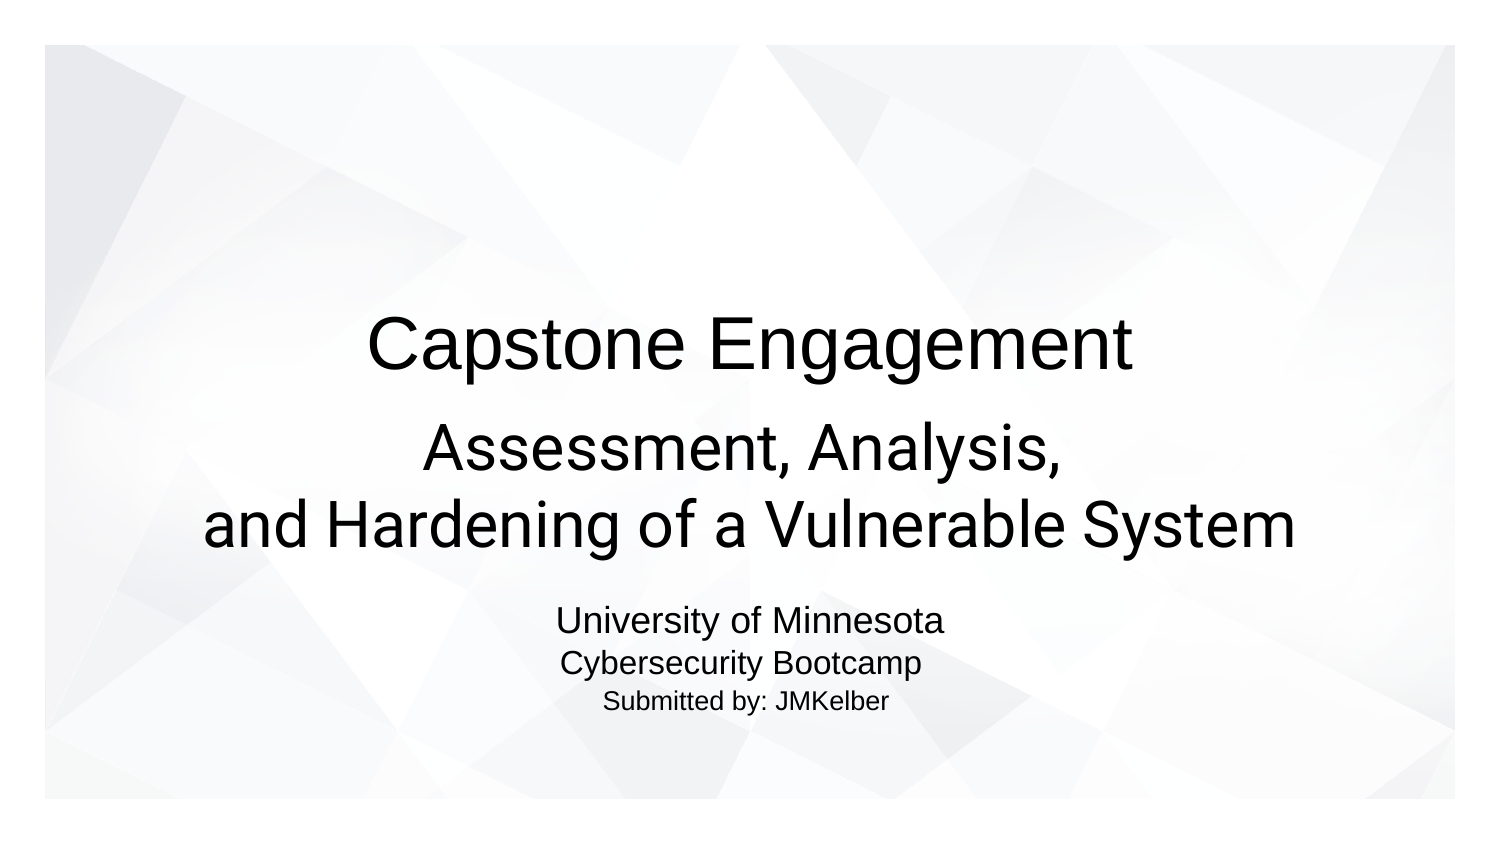

# Capstone Engagement
Assessment, Analysis,
and Hardening of a Vulnerable System
University of Minnesota Cybersecurity Bootcamp
Submitted by: JMKelber